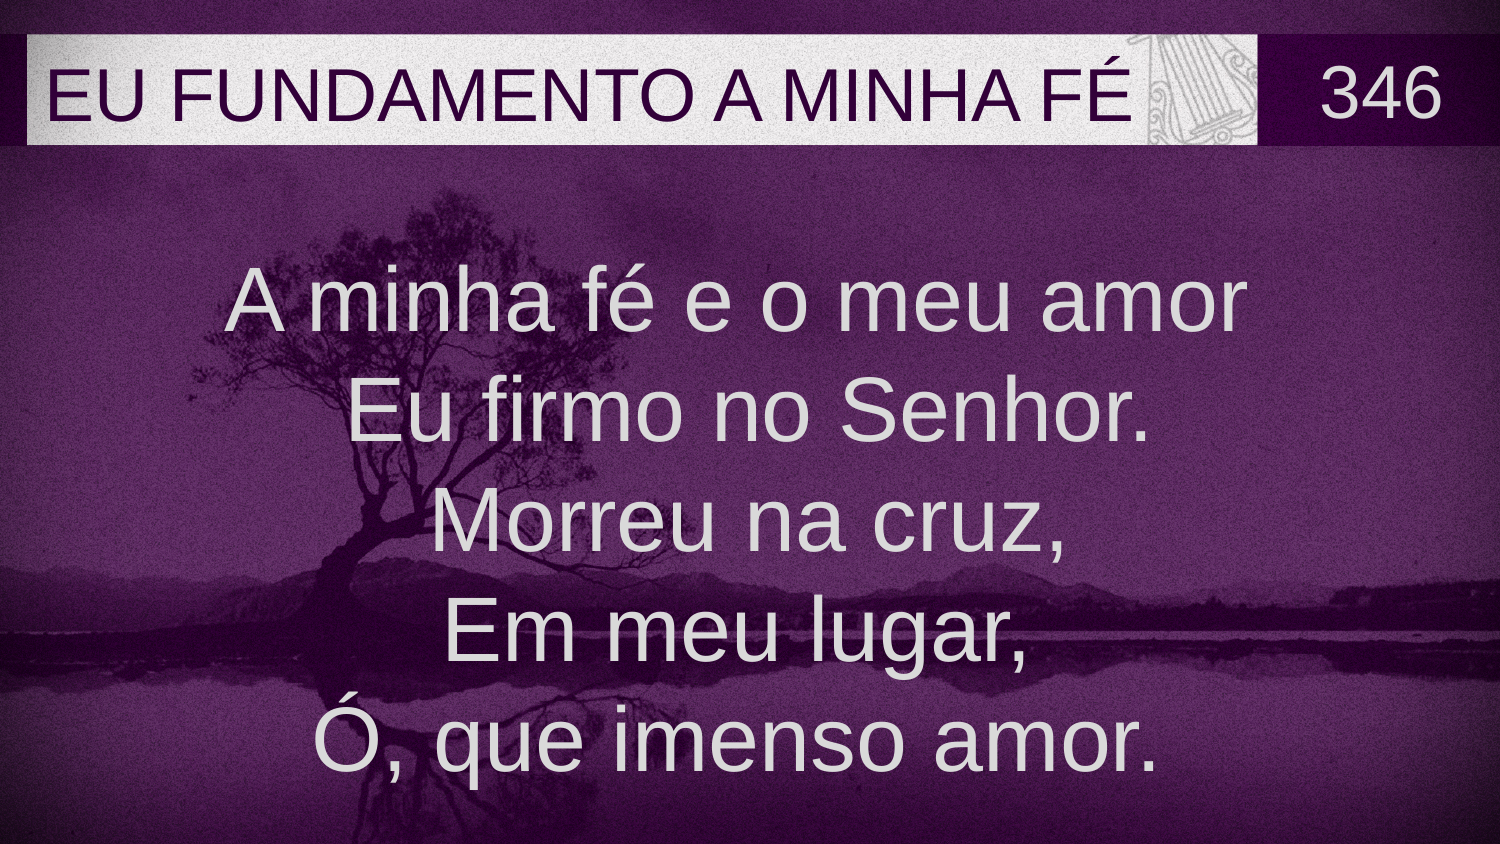

# EU FUNDAMENTO A MINHA FÉ
346
A minha fé e o meu amor
Eu firmo no Senhor.
Morreu na cruz,
Em meu lugar,
Ó, que imenso amor.